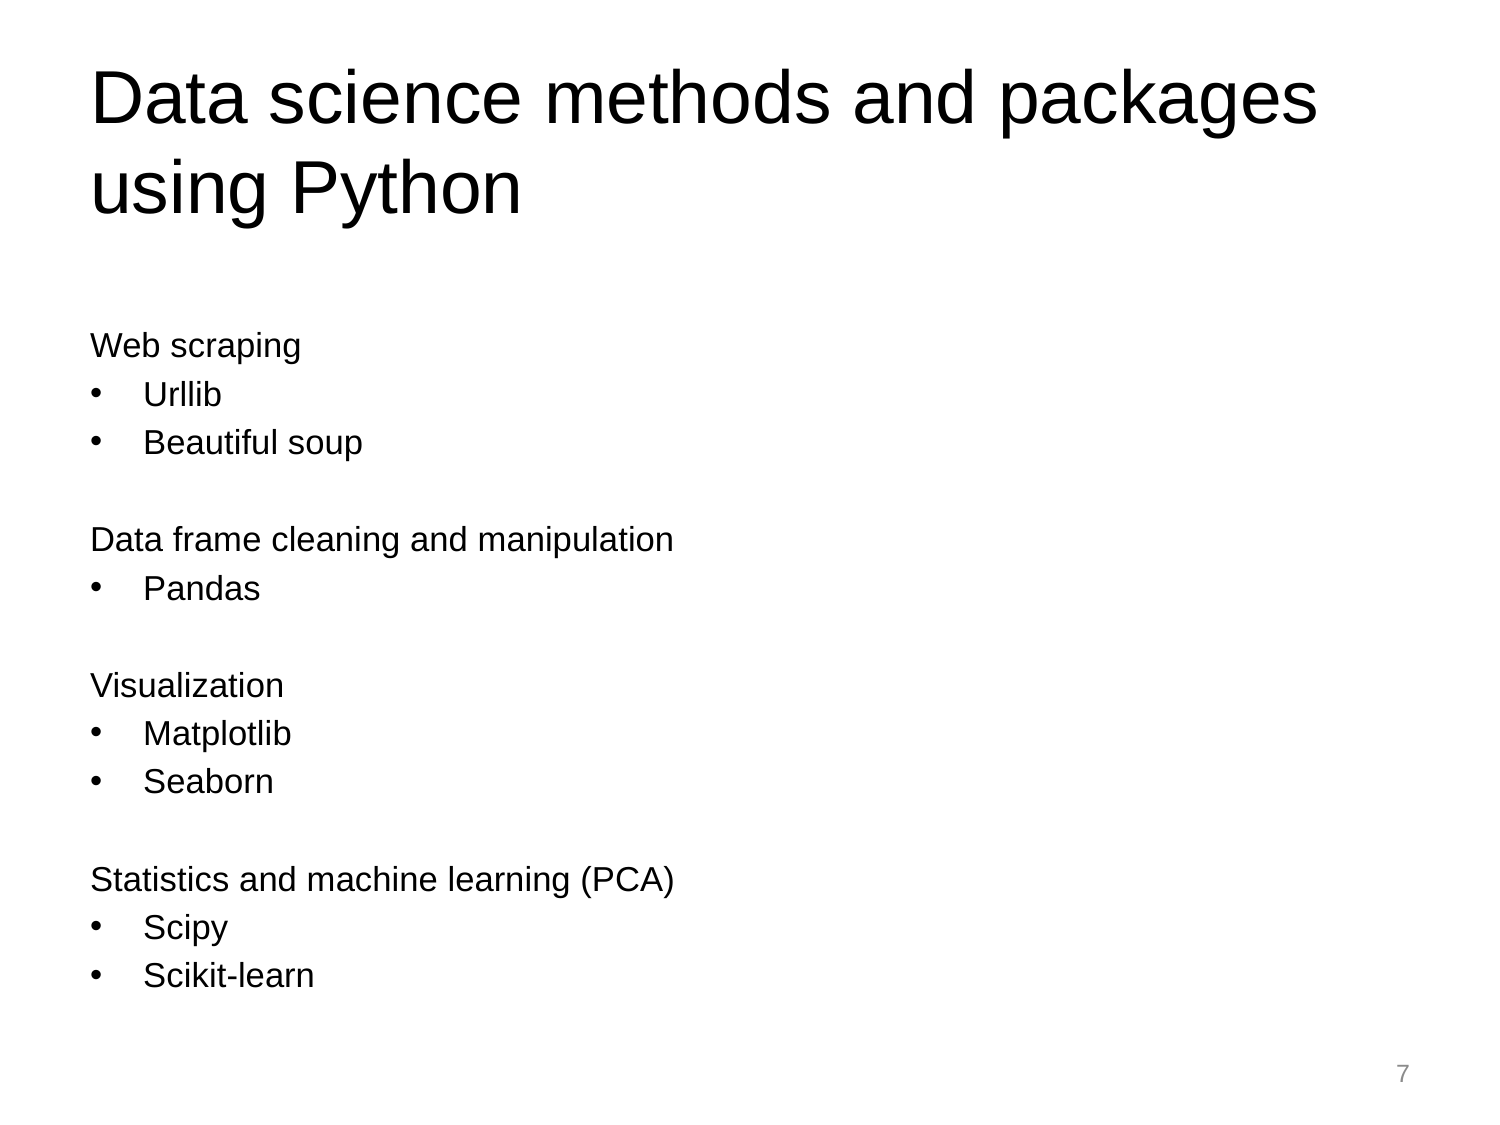

# Data science methods and packages using Python
Web scraping
Urllib
Beautiful soup

Data frame cleaning and manipulation
Pandas

Visualization
Matplotlib
Seaborn

Statistics and machine learning (PCA)
Scipy
Scikit-learn

7